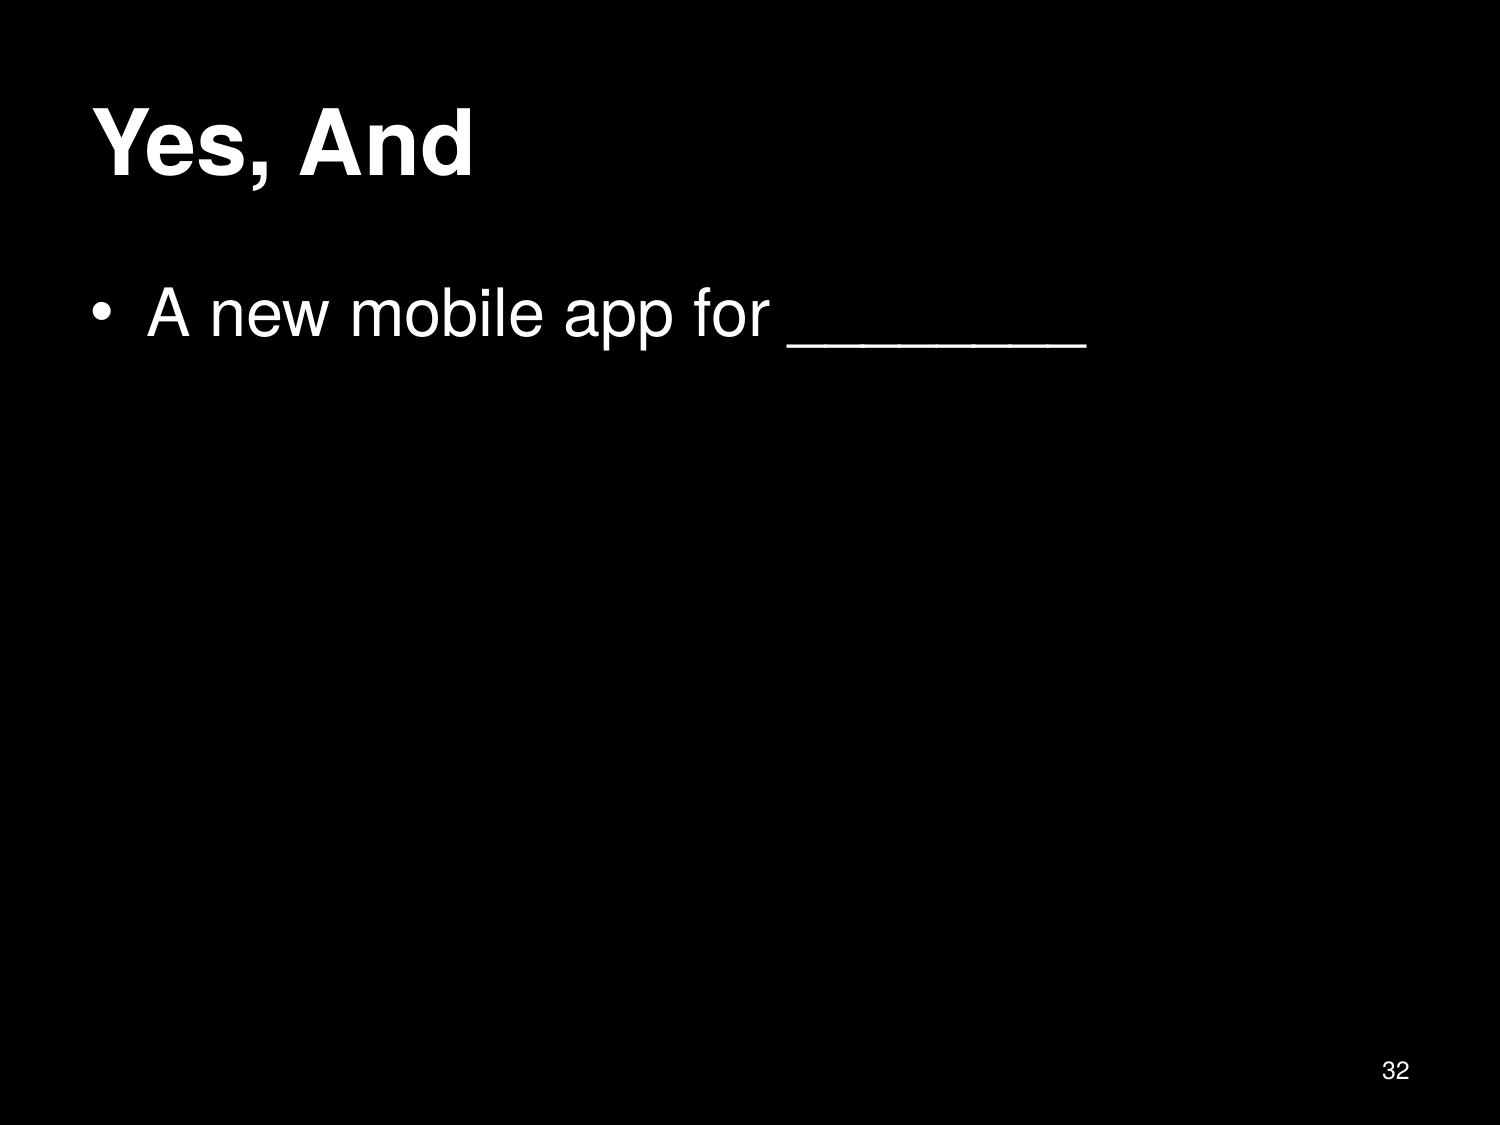

# Yes, And
A new mobile app for ________

32